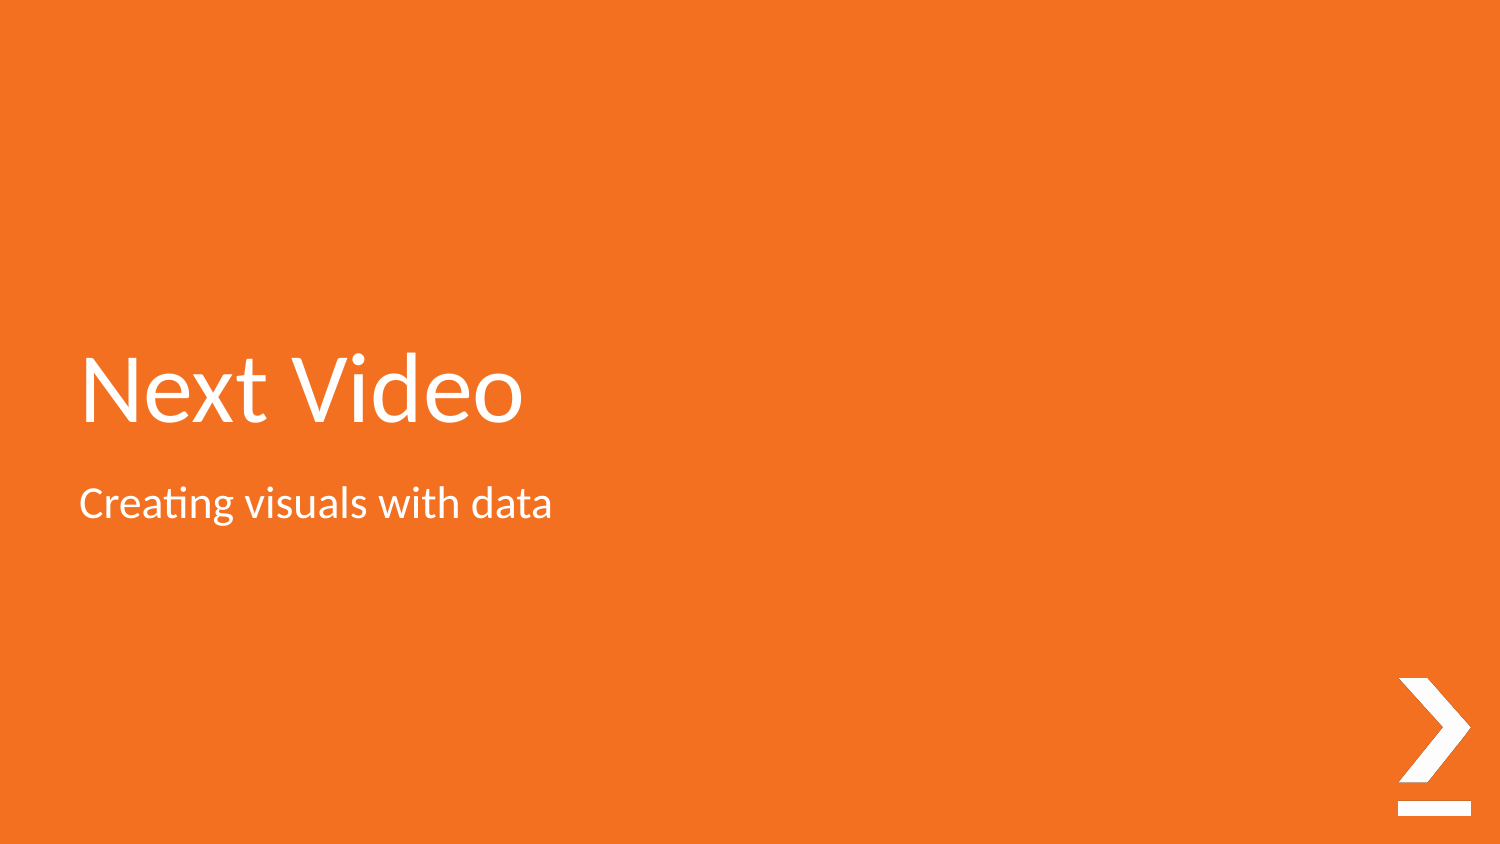

# Next Video
Creating visuals with data